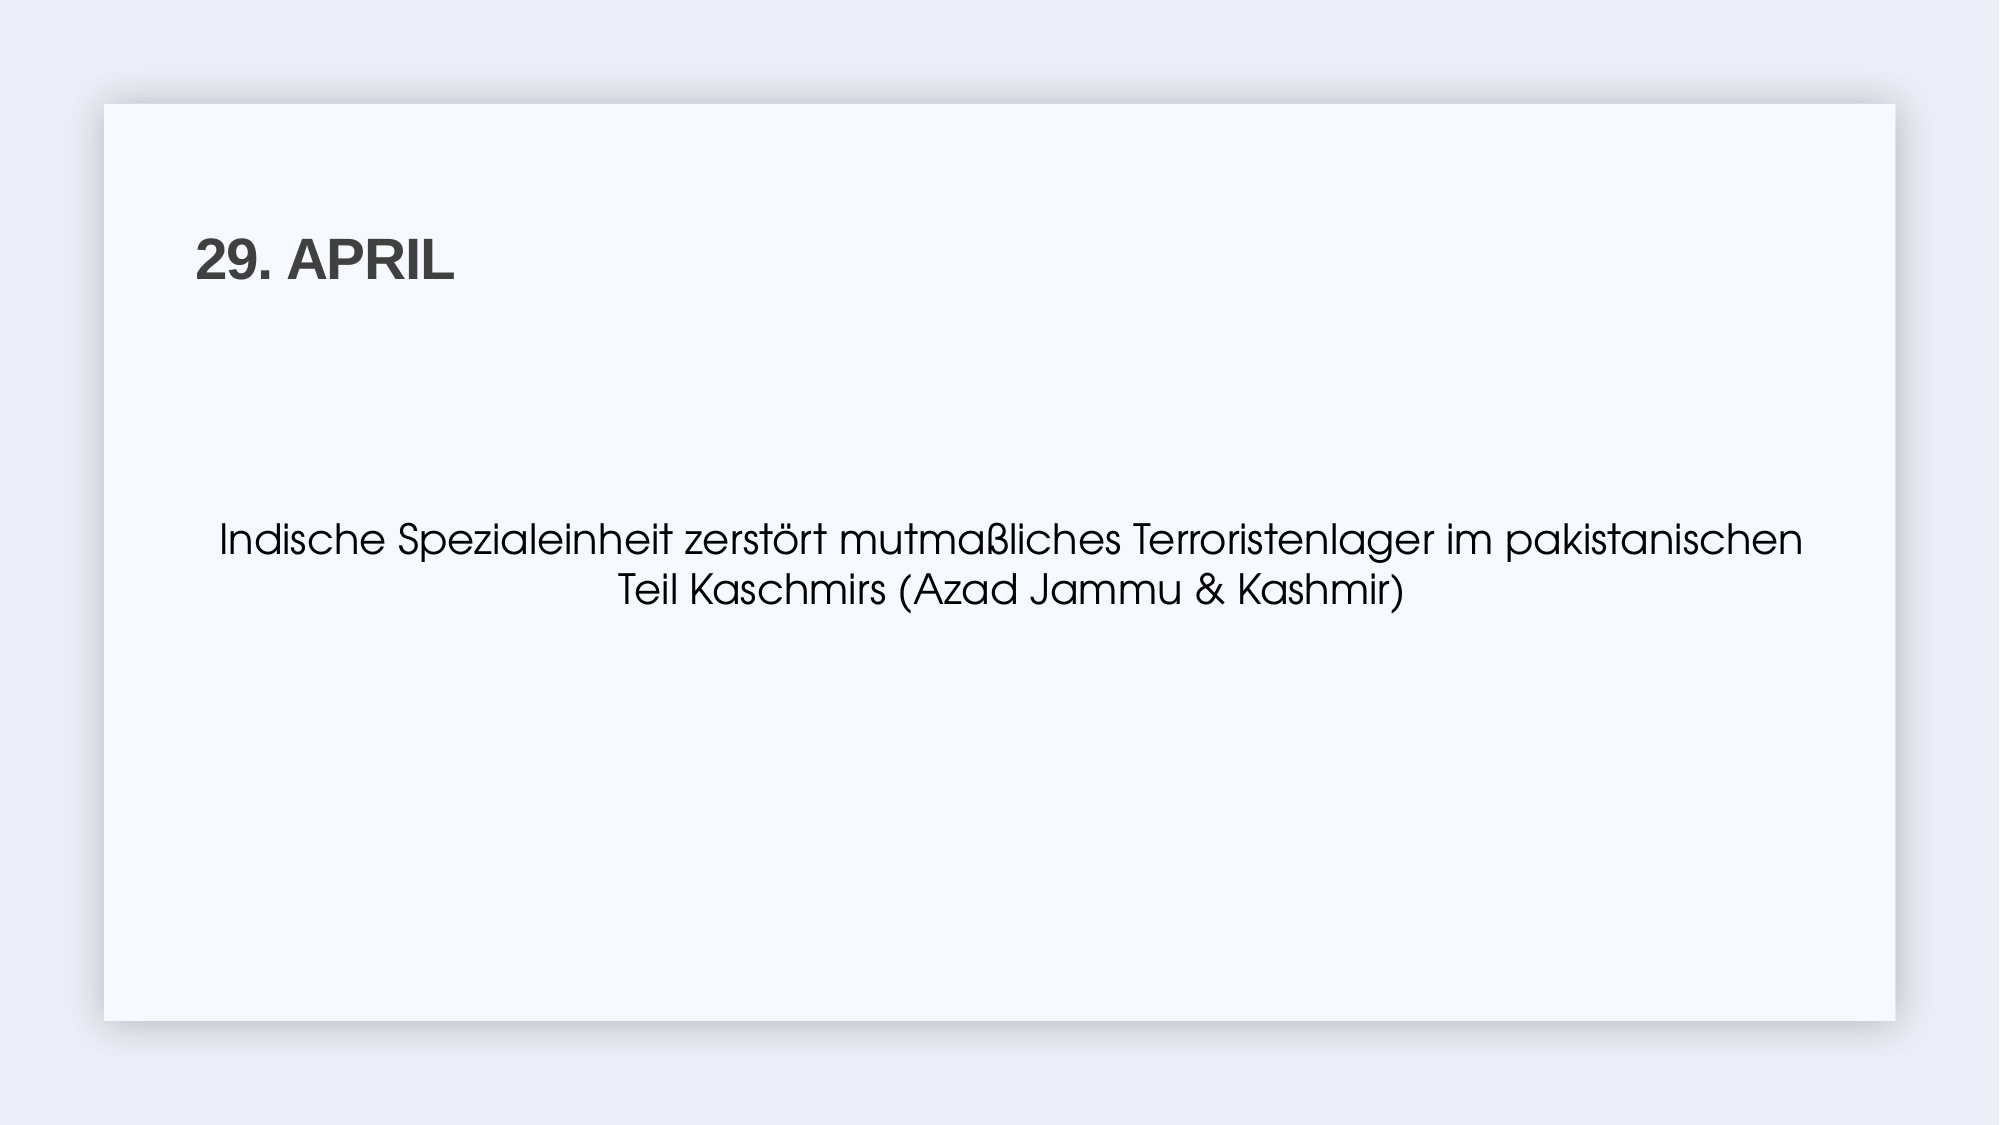

# 29. April
Indische Spezialeinheit zerstört mutmaßliches Terroristenlager im pakistanischen Teil Kaschmirs (Azad Jammu & Kashmir)